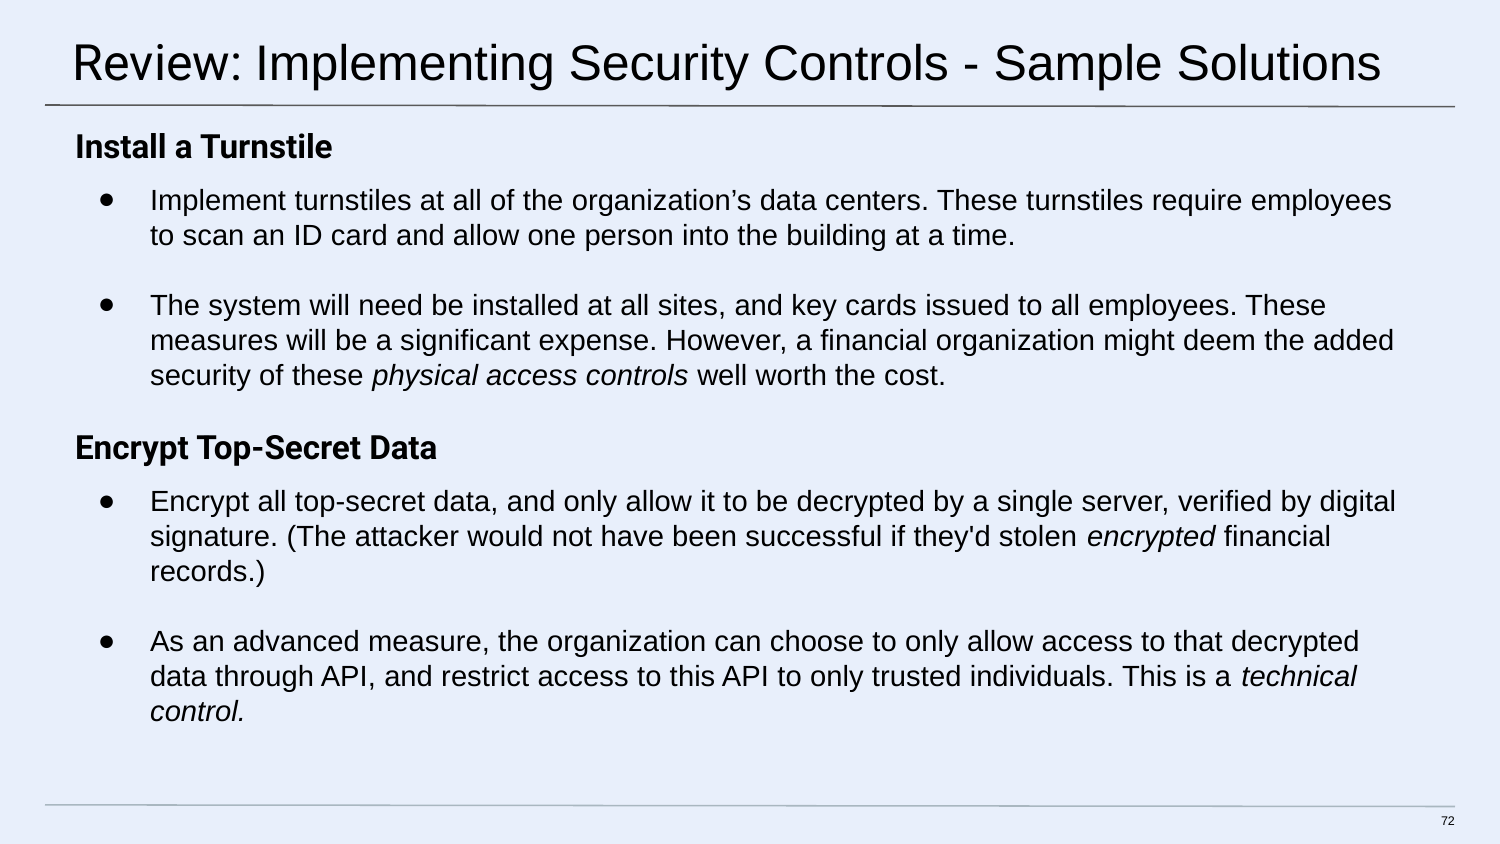

# Review: Implementing Security Controls - Sample Solutions

Install a Turnstile
Implement turnstiles at all of the organization’s data centers. These turnstiles require employees to scan an ID card and allow one person into the building at a time.

The system will need be installed at all sites, and key cards issued to all employees. These measures will be a significant expense. However, a financial organization might deem the added security of these physical access controls well worth the cost.
Encrypt Top-Secret Data
Encrypt all top-secret data, and only allow it to be decrypted by a single server, verified by digital signature. (The attacker would not have been successful if they'd stolen encrypted financial records.)

As an advanced measure, the organization can choose to only allow access to that decrypted data through API, and restrict access to this API to only trusted individuals. This is a technical control.

72